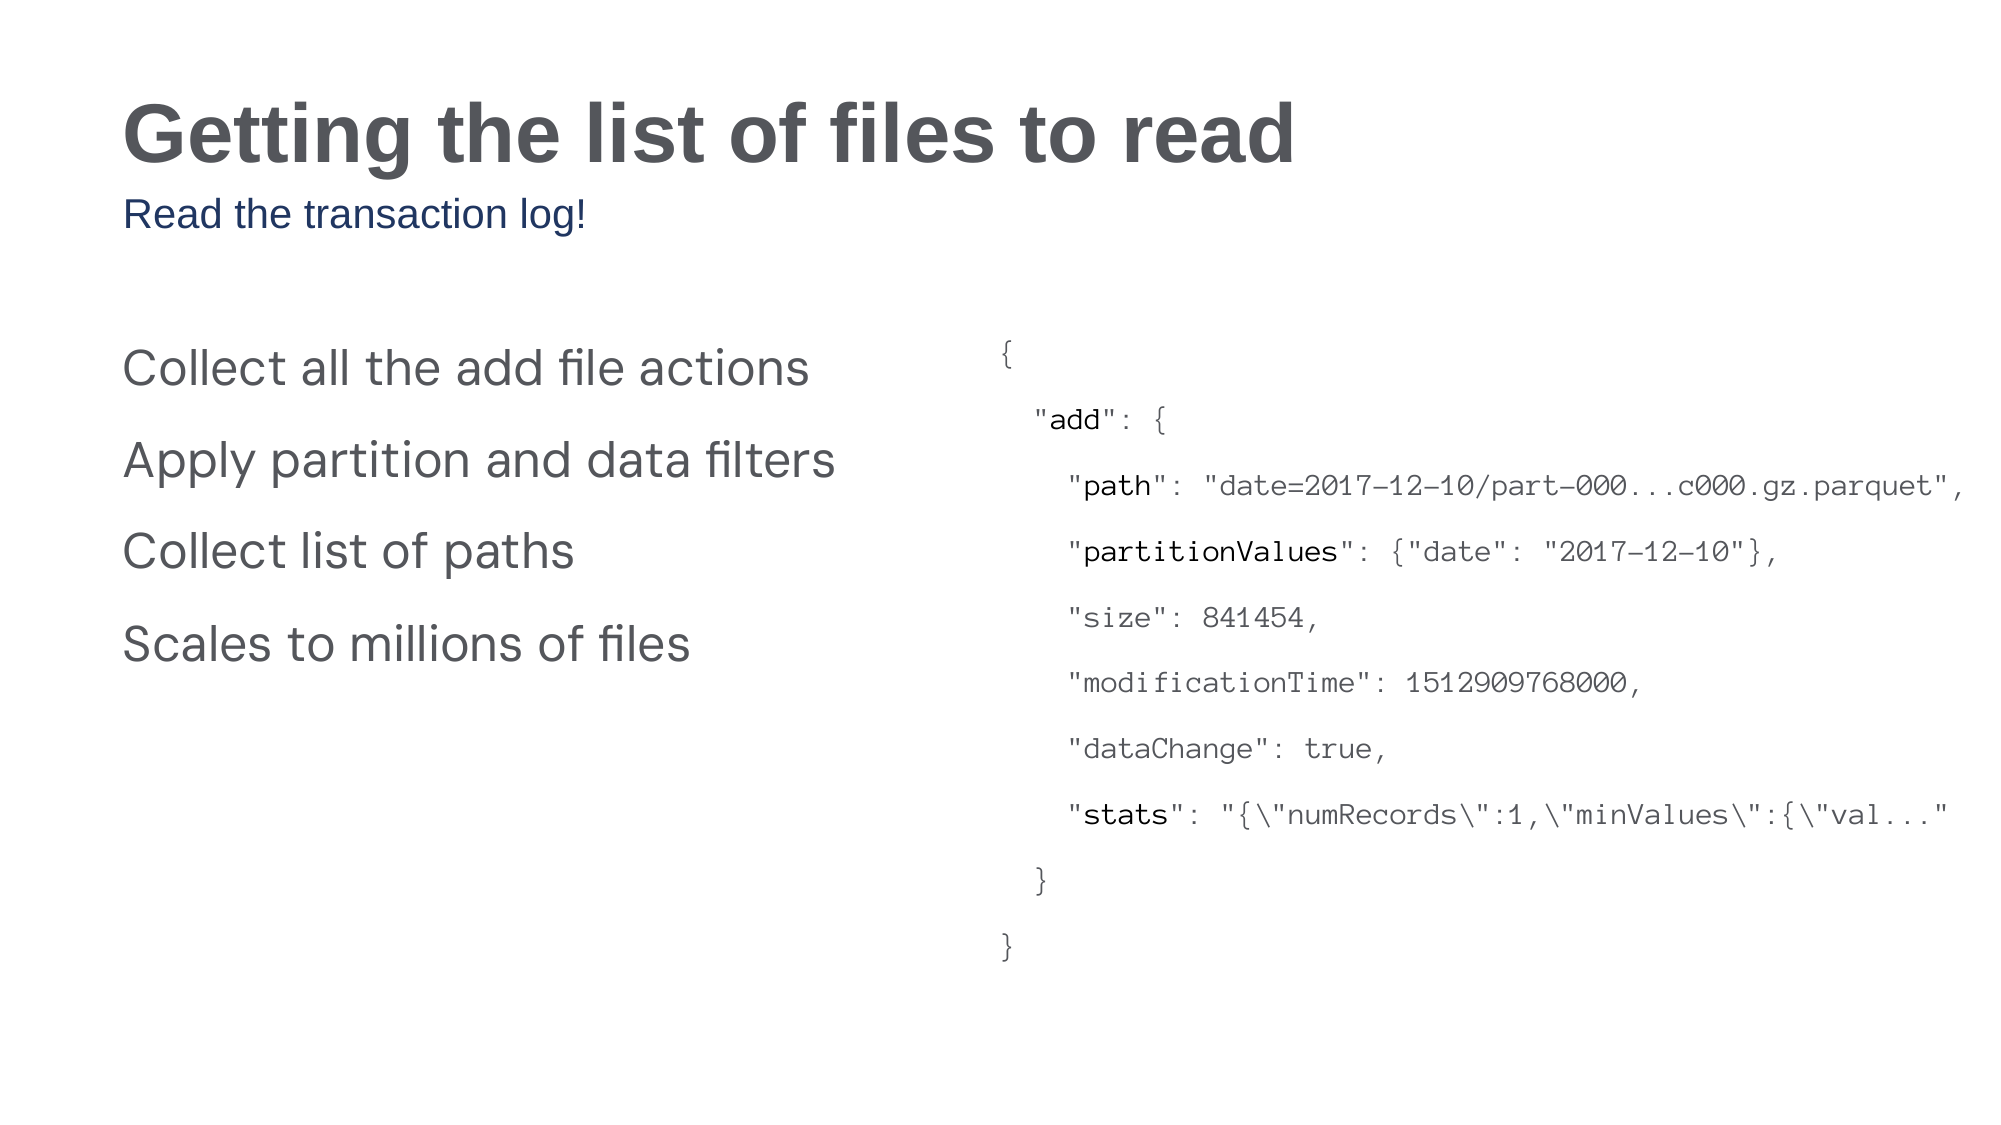

# Getting the list of files to read
Read the transaction log!
Collect all the add file actions
Apply partition and data filters
Collect list of paths
Scales to millions of files

{
  "add": {
    "path": "date=2017-12-10/part-000...c000.gz.parquet",
    "partitionValues": {"date": "2017-12-10"},
    "size": 841454,
    "modificationTime": 1512909768000,
    "dataChange": true,
    "stats": "{\"numRecords\":1,\"minValues\":{\"val..."
  }
}